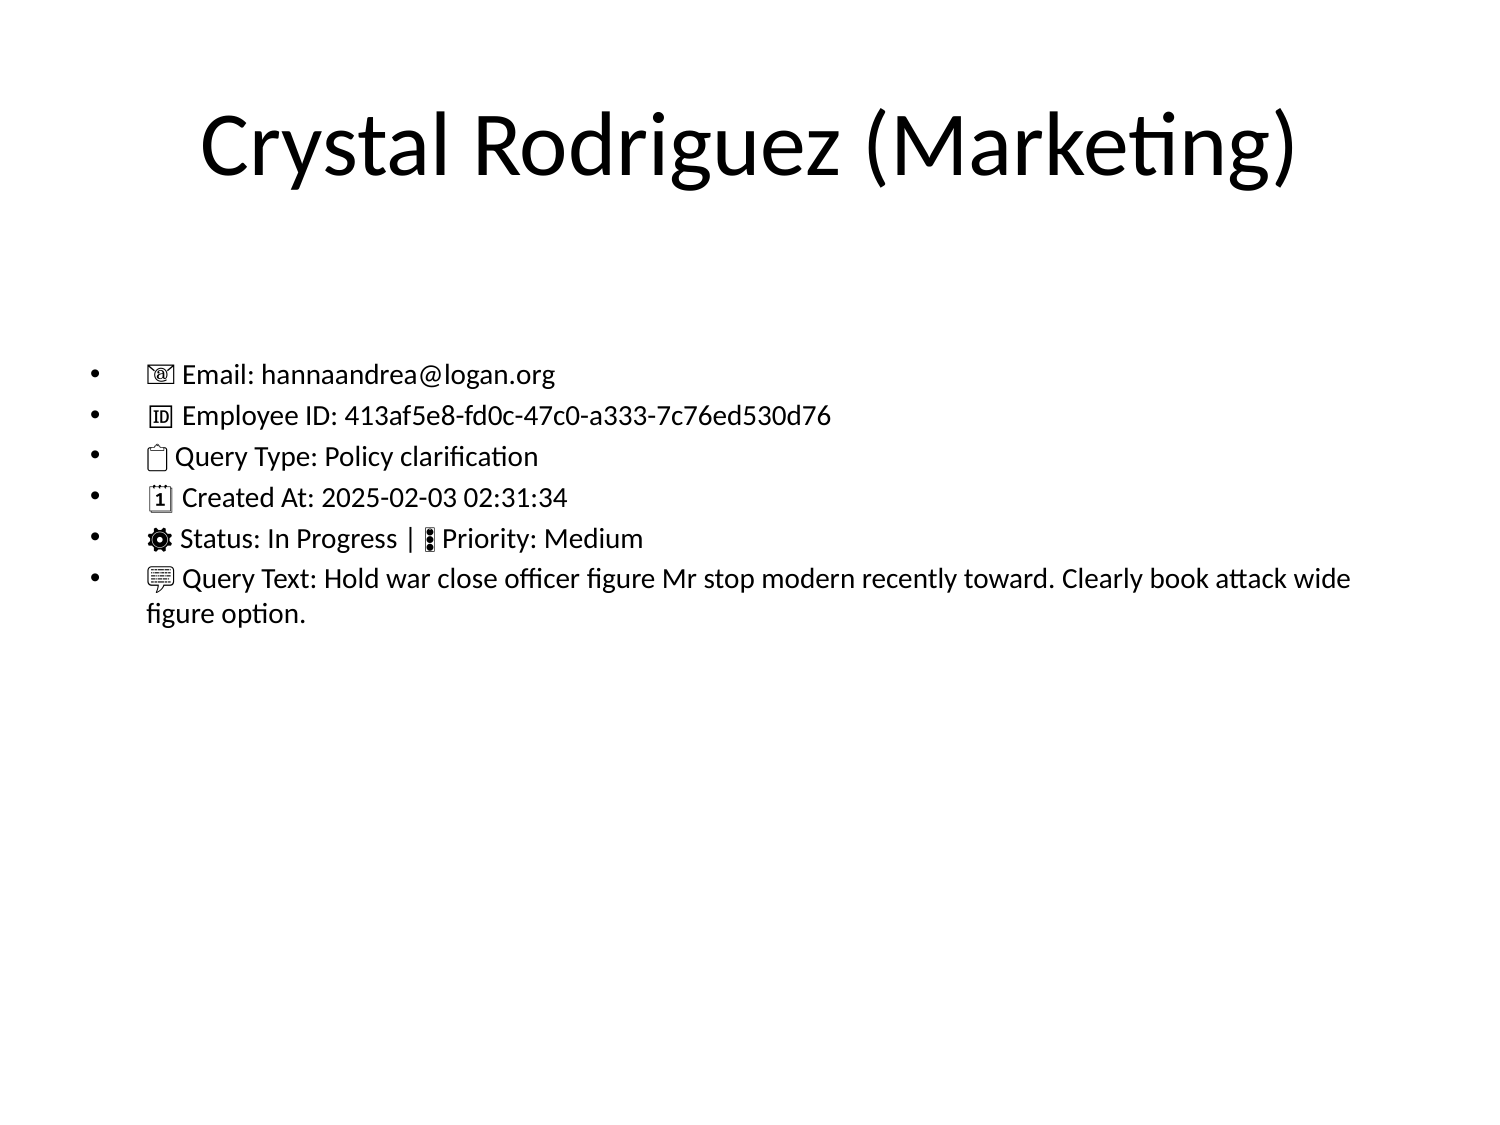

# Crystal Rodriguez (Marketing)

📧 Email: hannaandrea@logan.org
🆔 Employee ID: 413af5e8-fd0c-47c0-a333-7c76ed530d76
📋 Query Type: Policy clarification
🗓 Created At: 2025-02-03 02:31:34
⚙ Status: In Progress | 🚦 Priority: Medium
💬 Query Text: Hold war close officer figure Mr stop modern recently toward. Clearly book attack wide figure option.